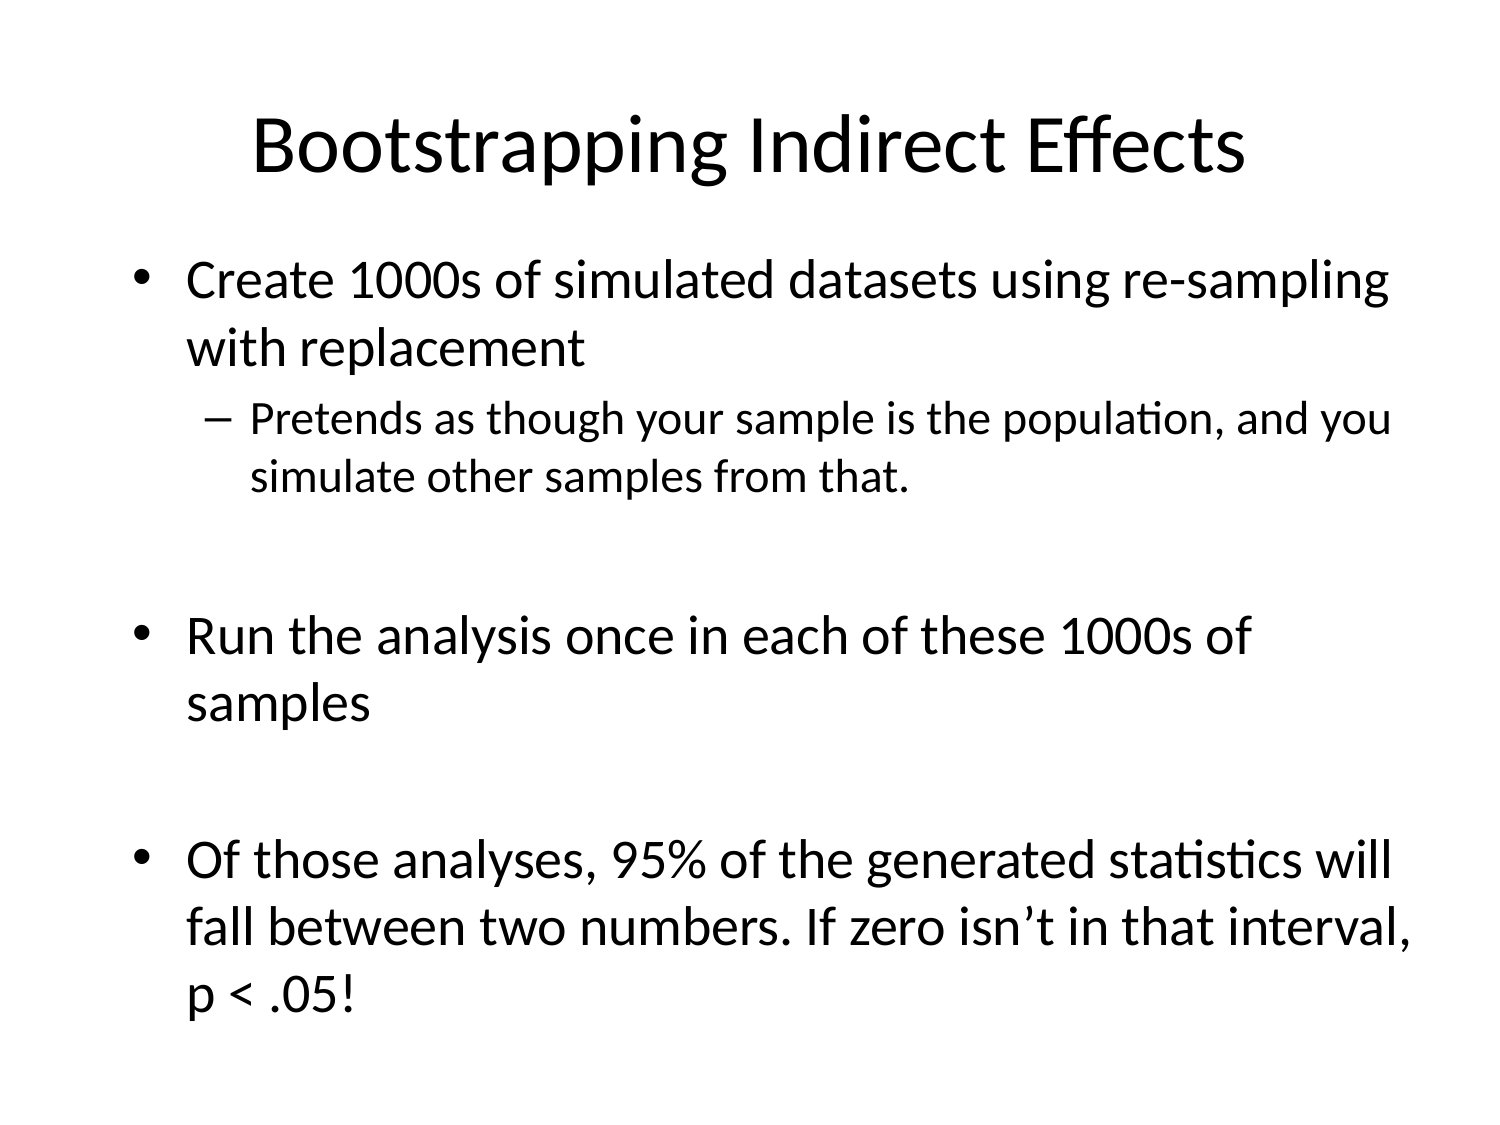

# Bootstrapping Indirect Effects
Create 1000s of simulated datasets using re-sampling with replacement
Pretends as though your sample is the population, and you simulate other samples from that.

Run the analysis once in each of these 1000s of samples

Of those analyses, 95% of the generated statistics will fall between two numbers. If zero isn’t in that interval, p < .05!